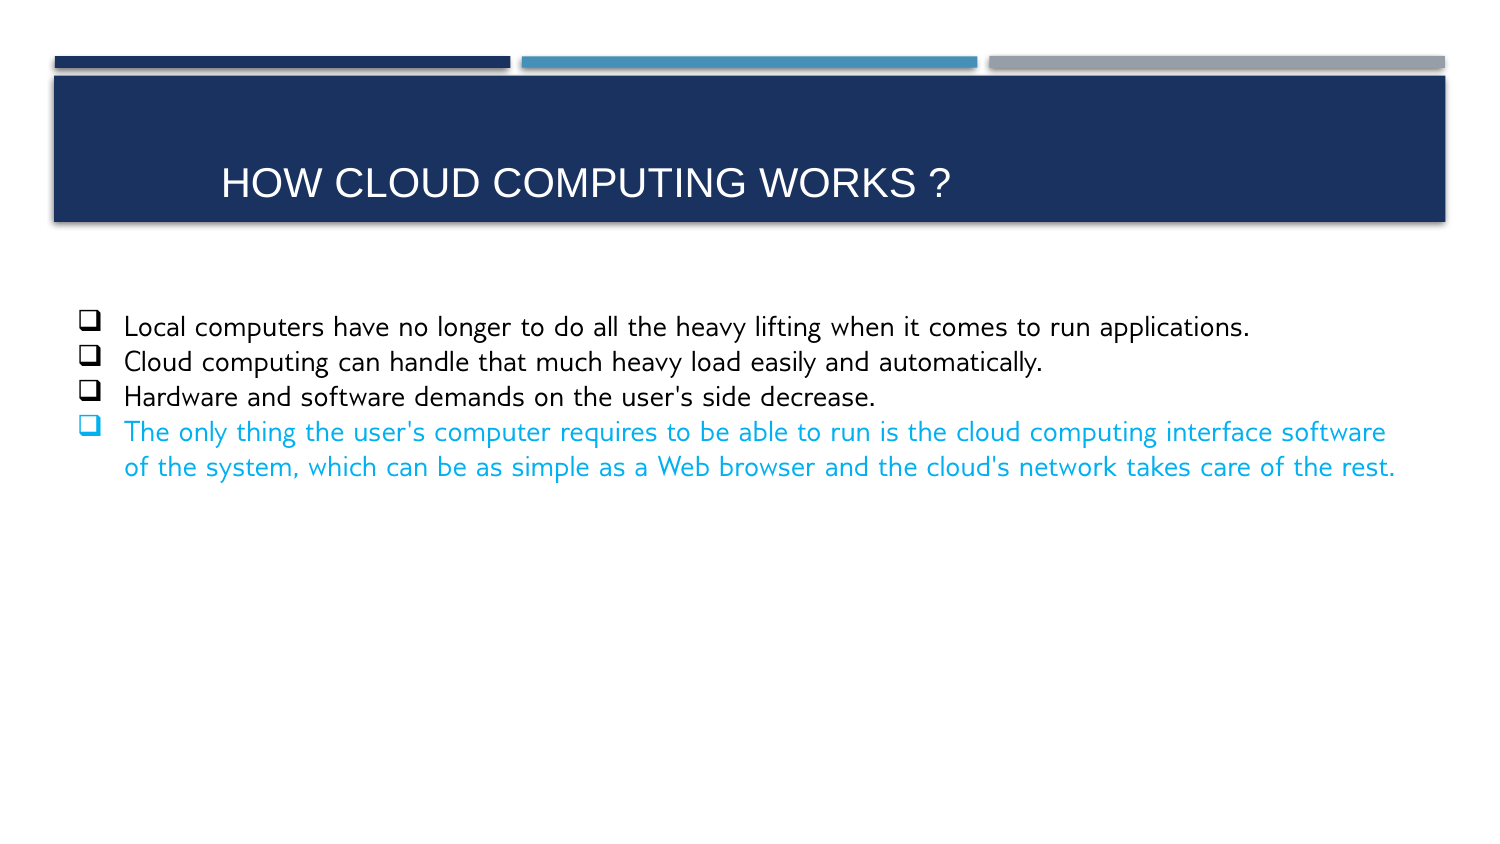

# How Cloud Computing works ?
Local computers have no longer to do all the heavy lifting when it comes to run applications.
Cloud computing can handle that much heavy load easily and automatically.
Hardware and software demands on the user's side decrease.
The only thing the user's computer requires to be able to run is the cloud computing interface software of the system, which can be as simple as a Web browser and the cloud's network takes care of the rest.